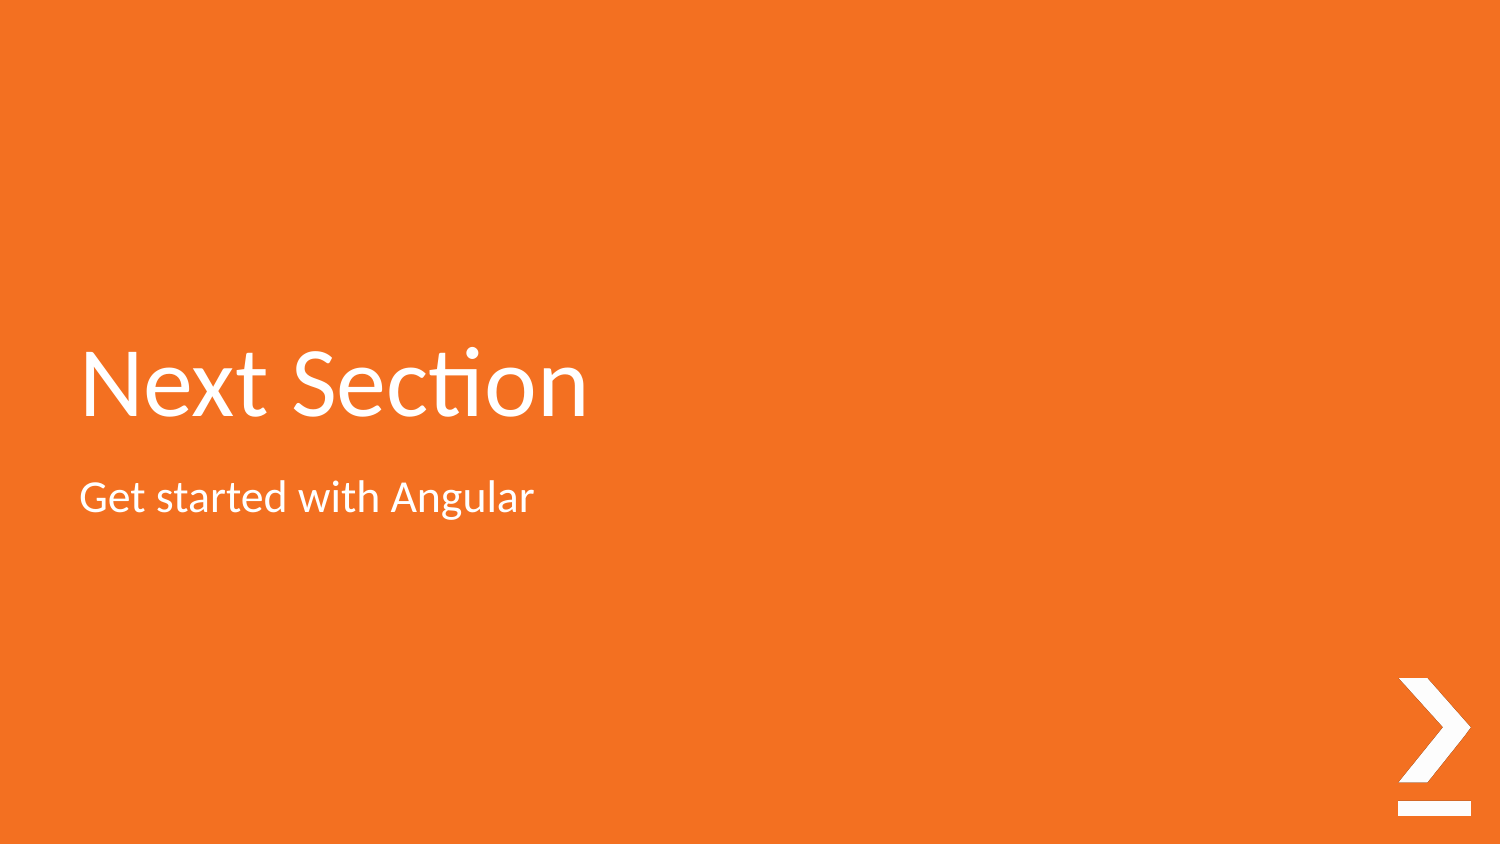

# Next Section
Get started with Angular